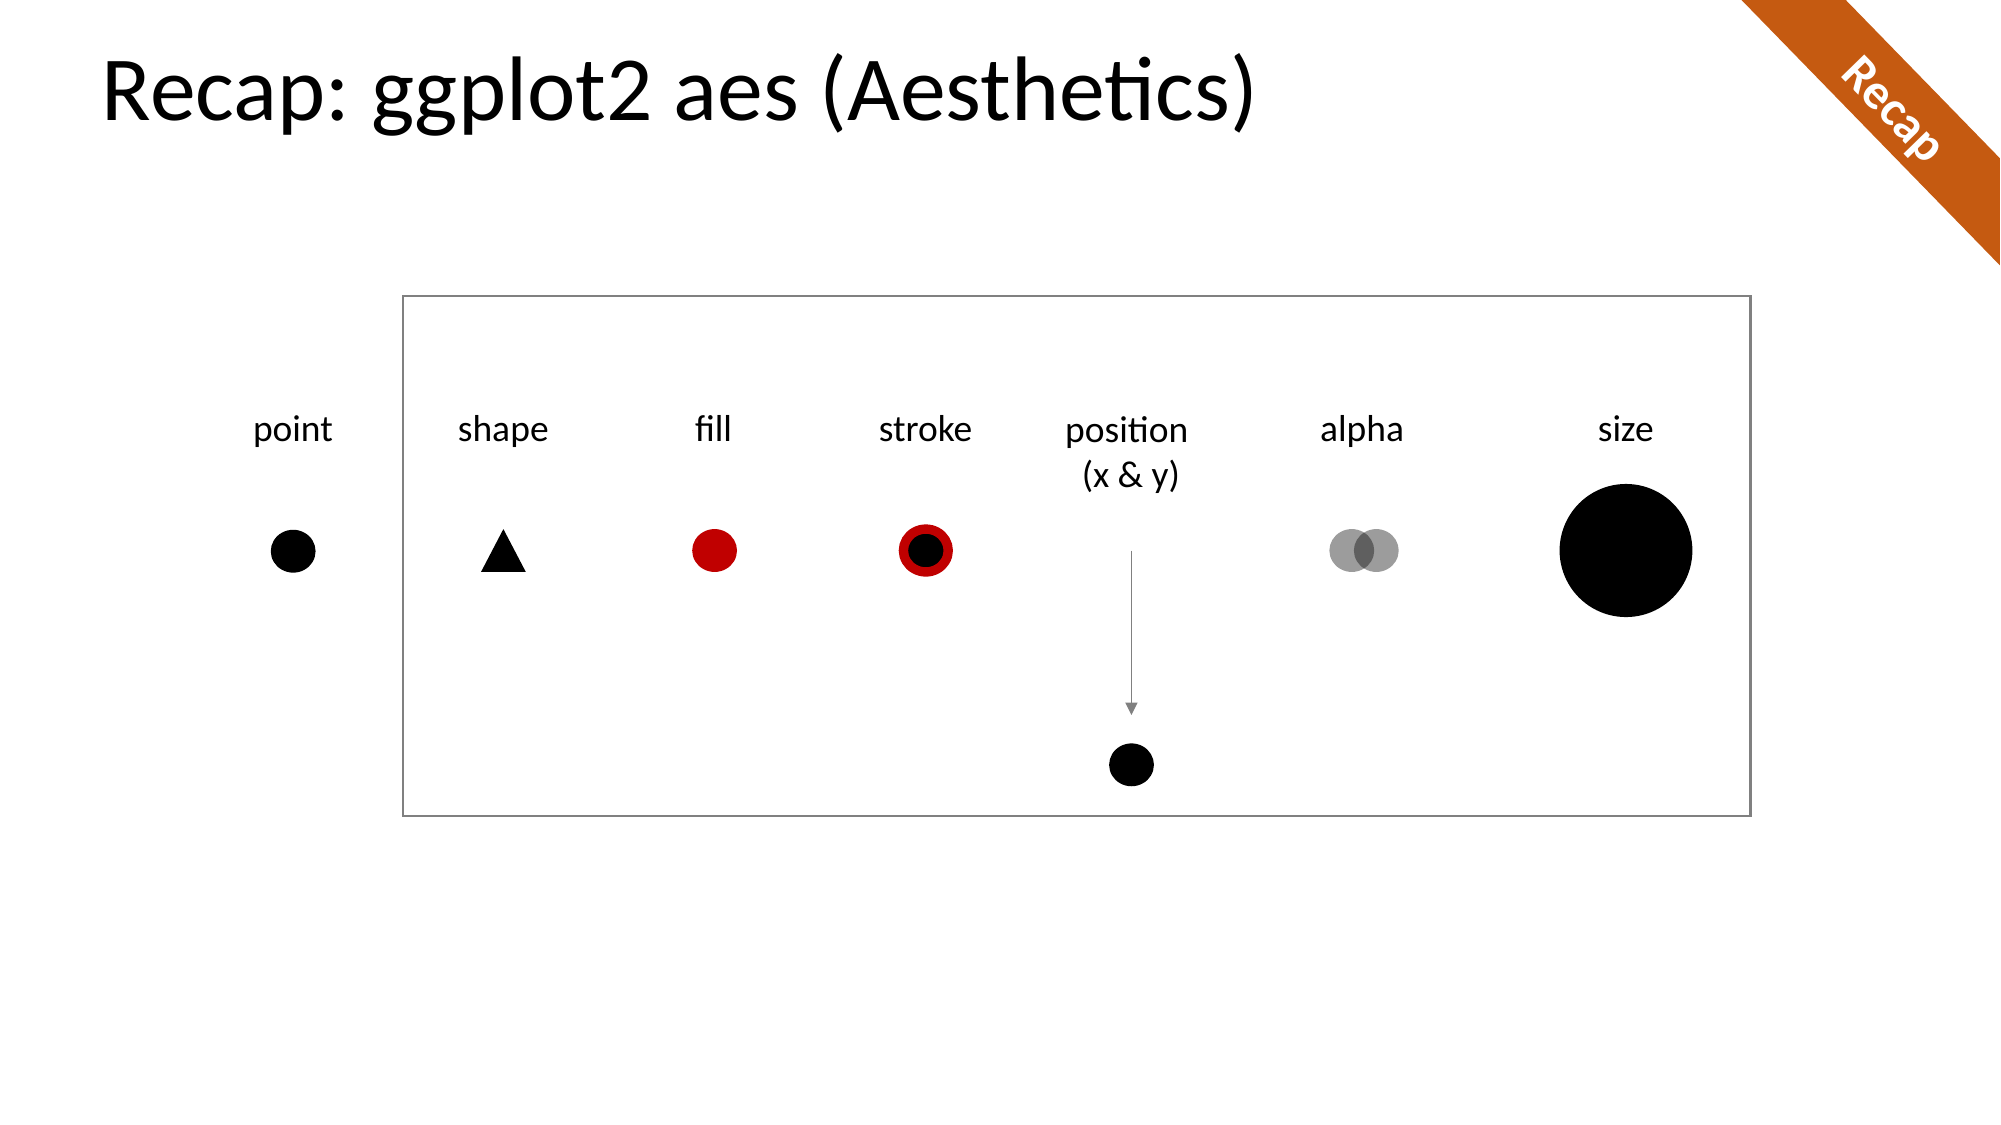

Recap: ggplot2 aes (Aesthetics)
Recap

point
shape
fill
alpha
size
stroke
position
(x & y)